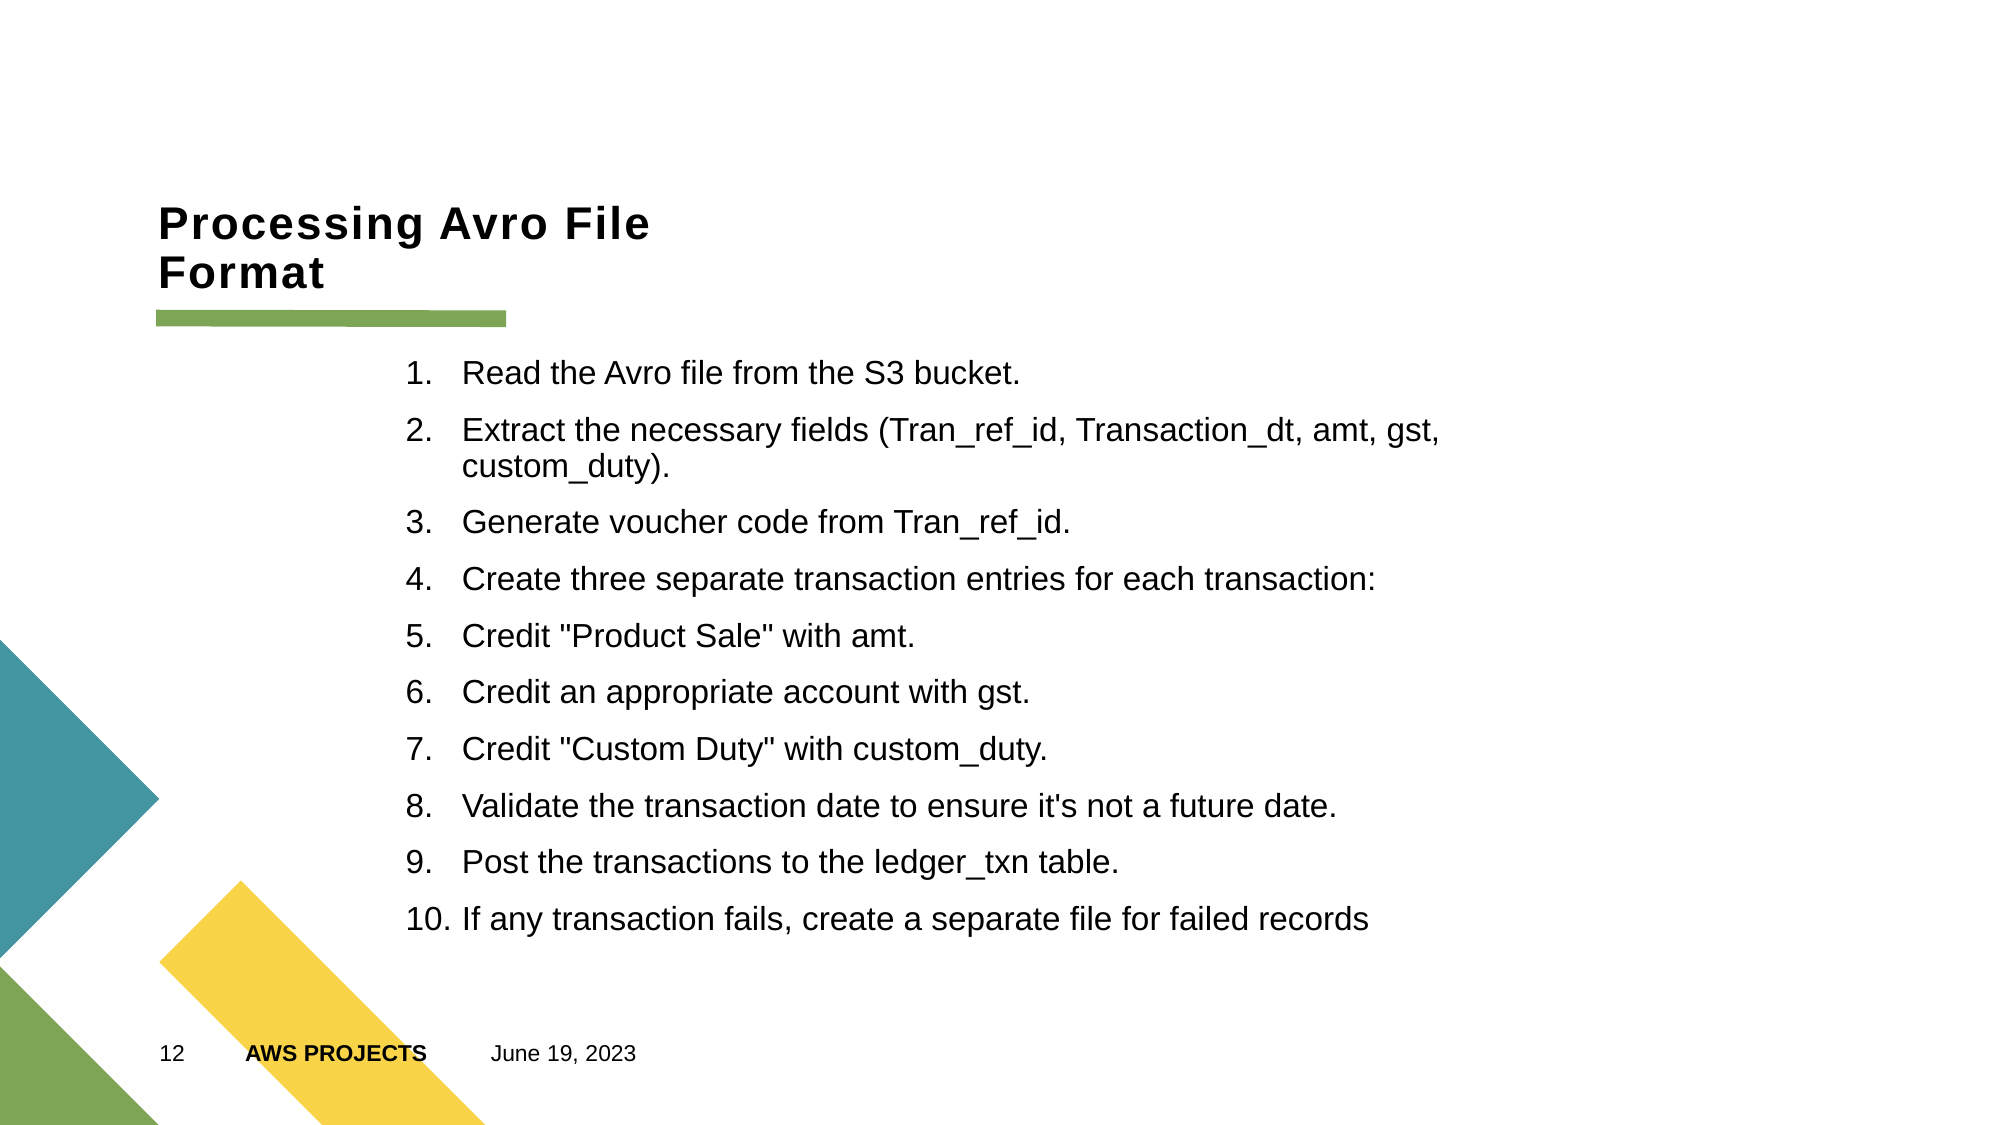

# Processing Avro File Format
Read the Avro file from the S3 bucket.
Extract the necessary fields (Tran_ref_id, Transaction_dt, amt, gst, custom_duty).
Generate voucher code from Tran_ref_id.
Create three separate transaction entries for each transaction:
Credit "Product Sale" with amt.
Credit an appropriate account with gst.
Credit "Custom Duty" with custom_duty.
Validate the transaction date to ensure it's not a future date.
Post the transactions to the ledger_txn table.
If any transaction fails, create a separate file for failed records

12
AWS PROJECTS
June 19, 2023